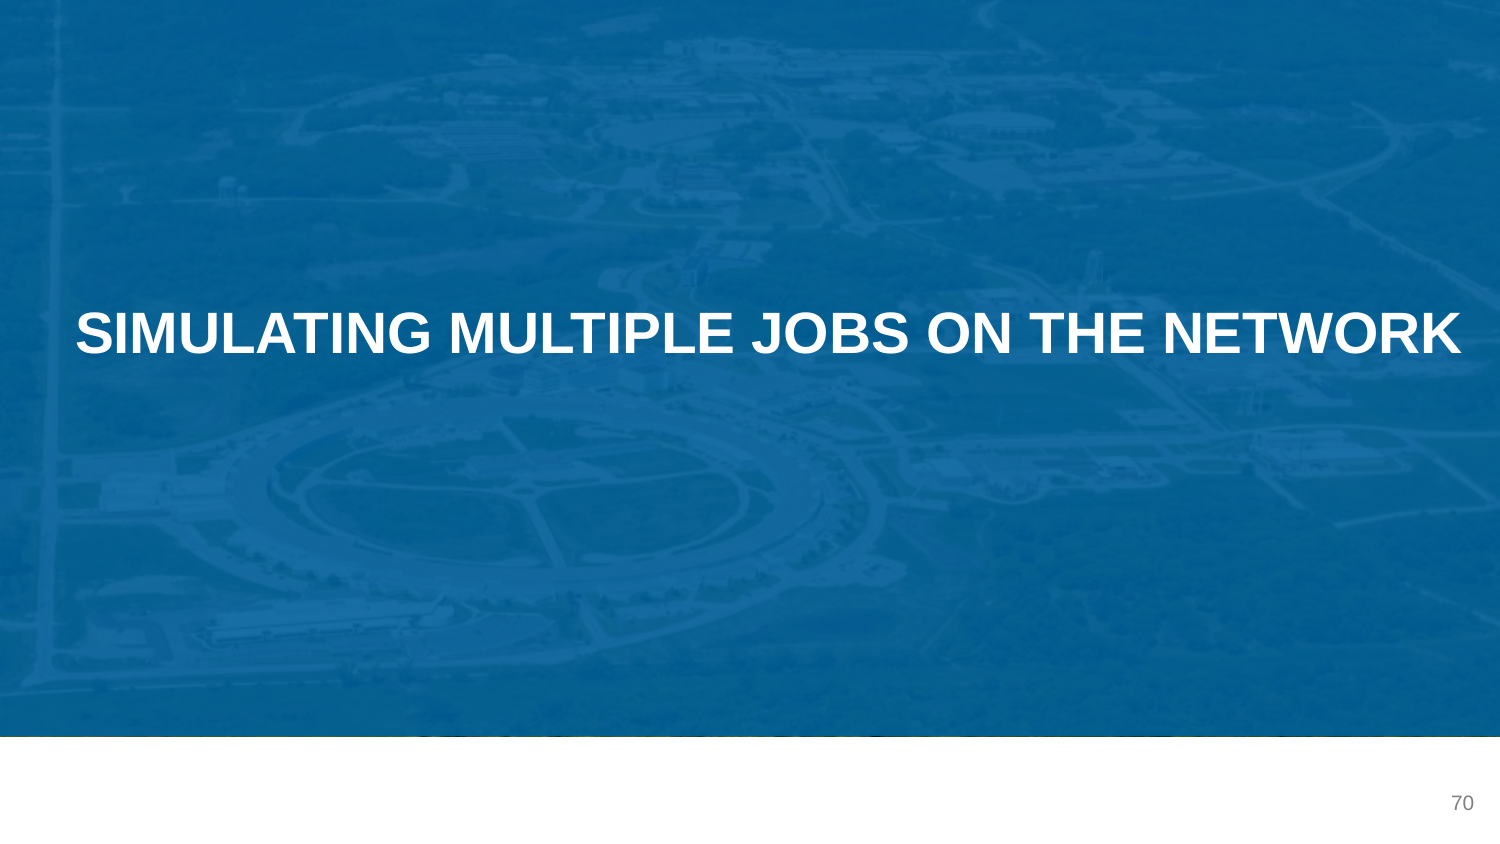

Simulating multiple jobs on the network
70